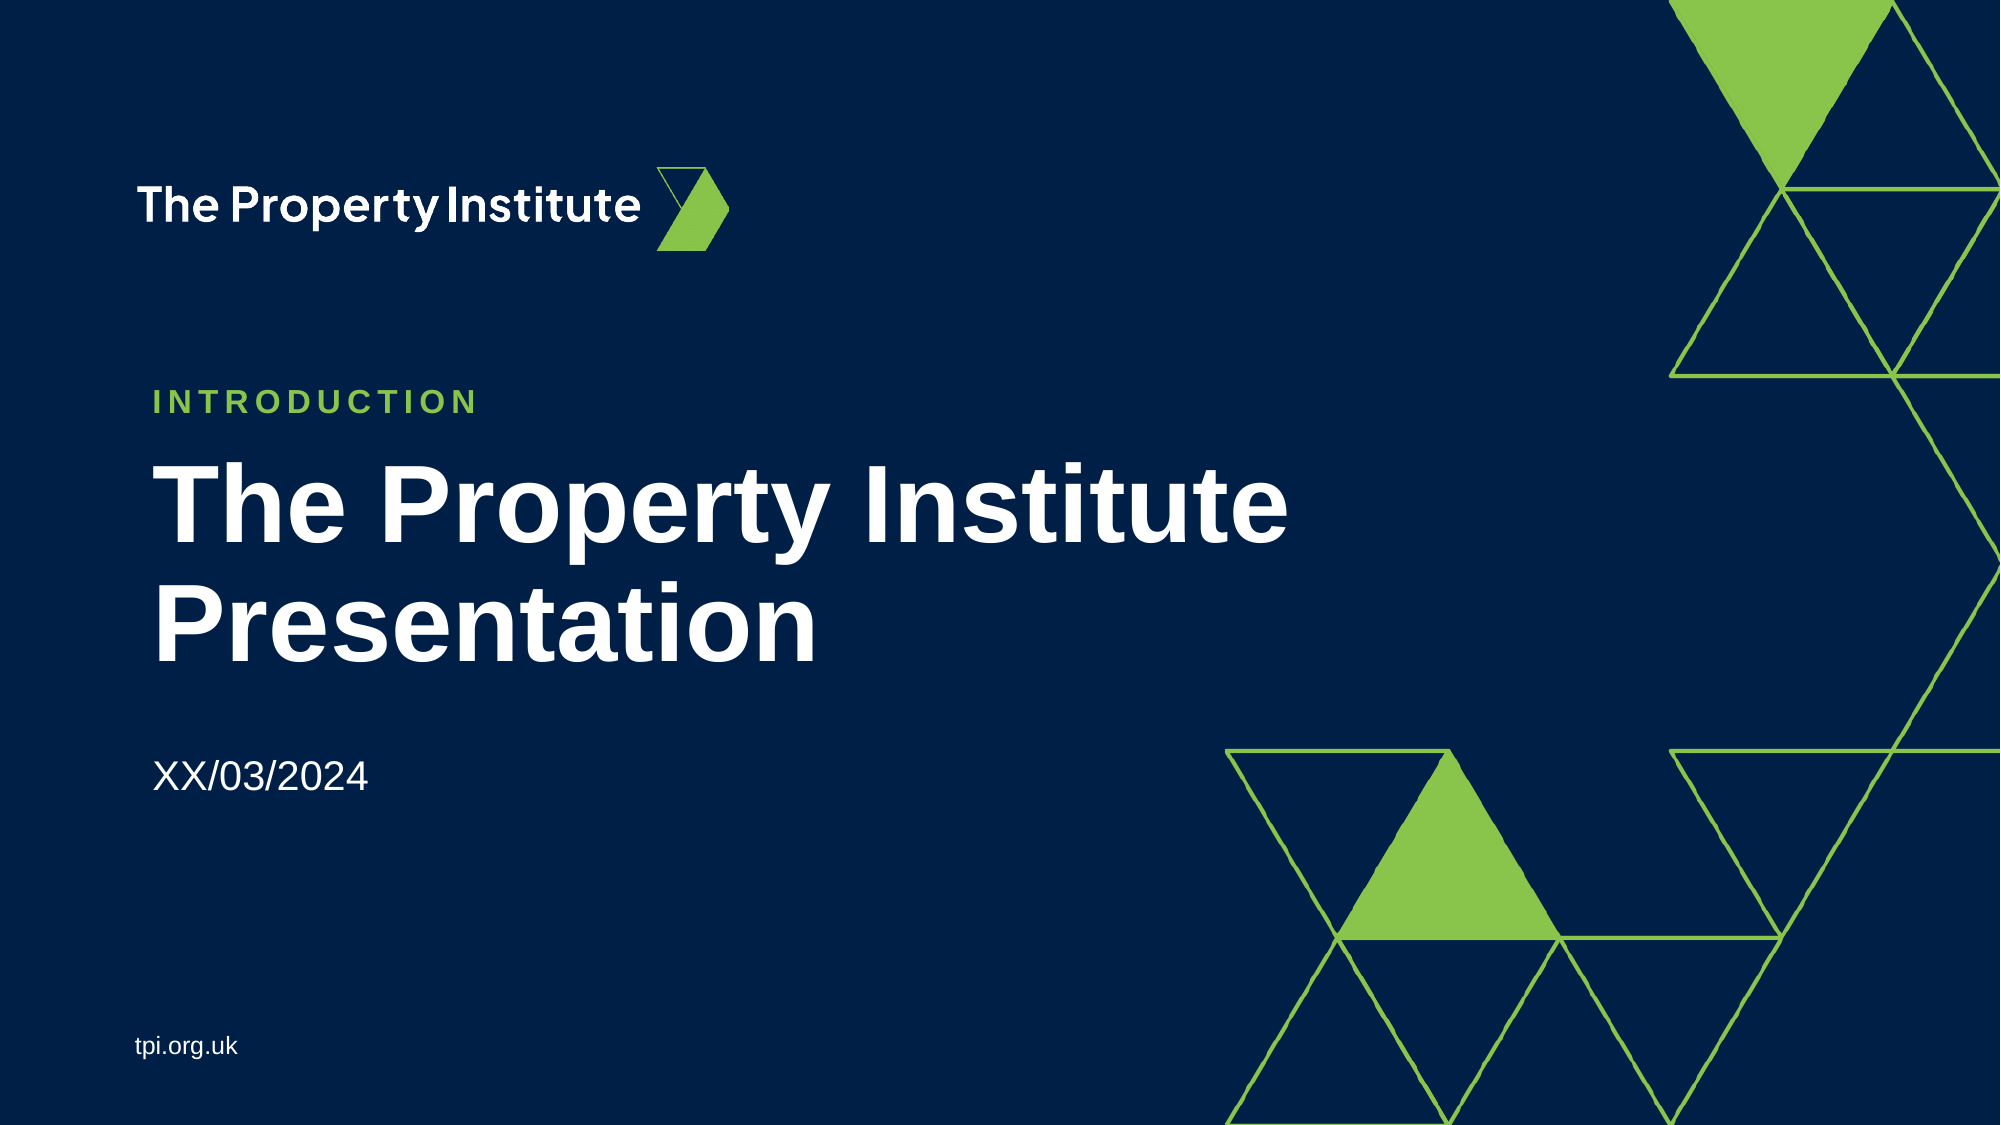

INTRODUCTION
# The Property Institute Presentation
XX/03/2024